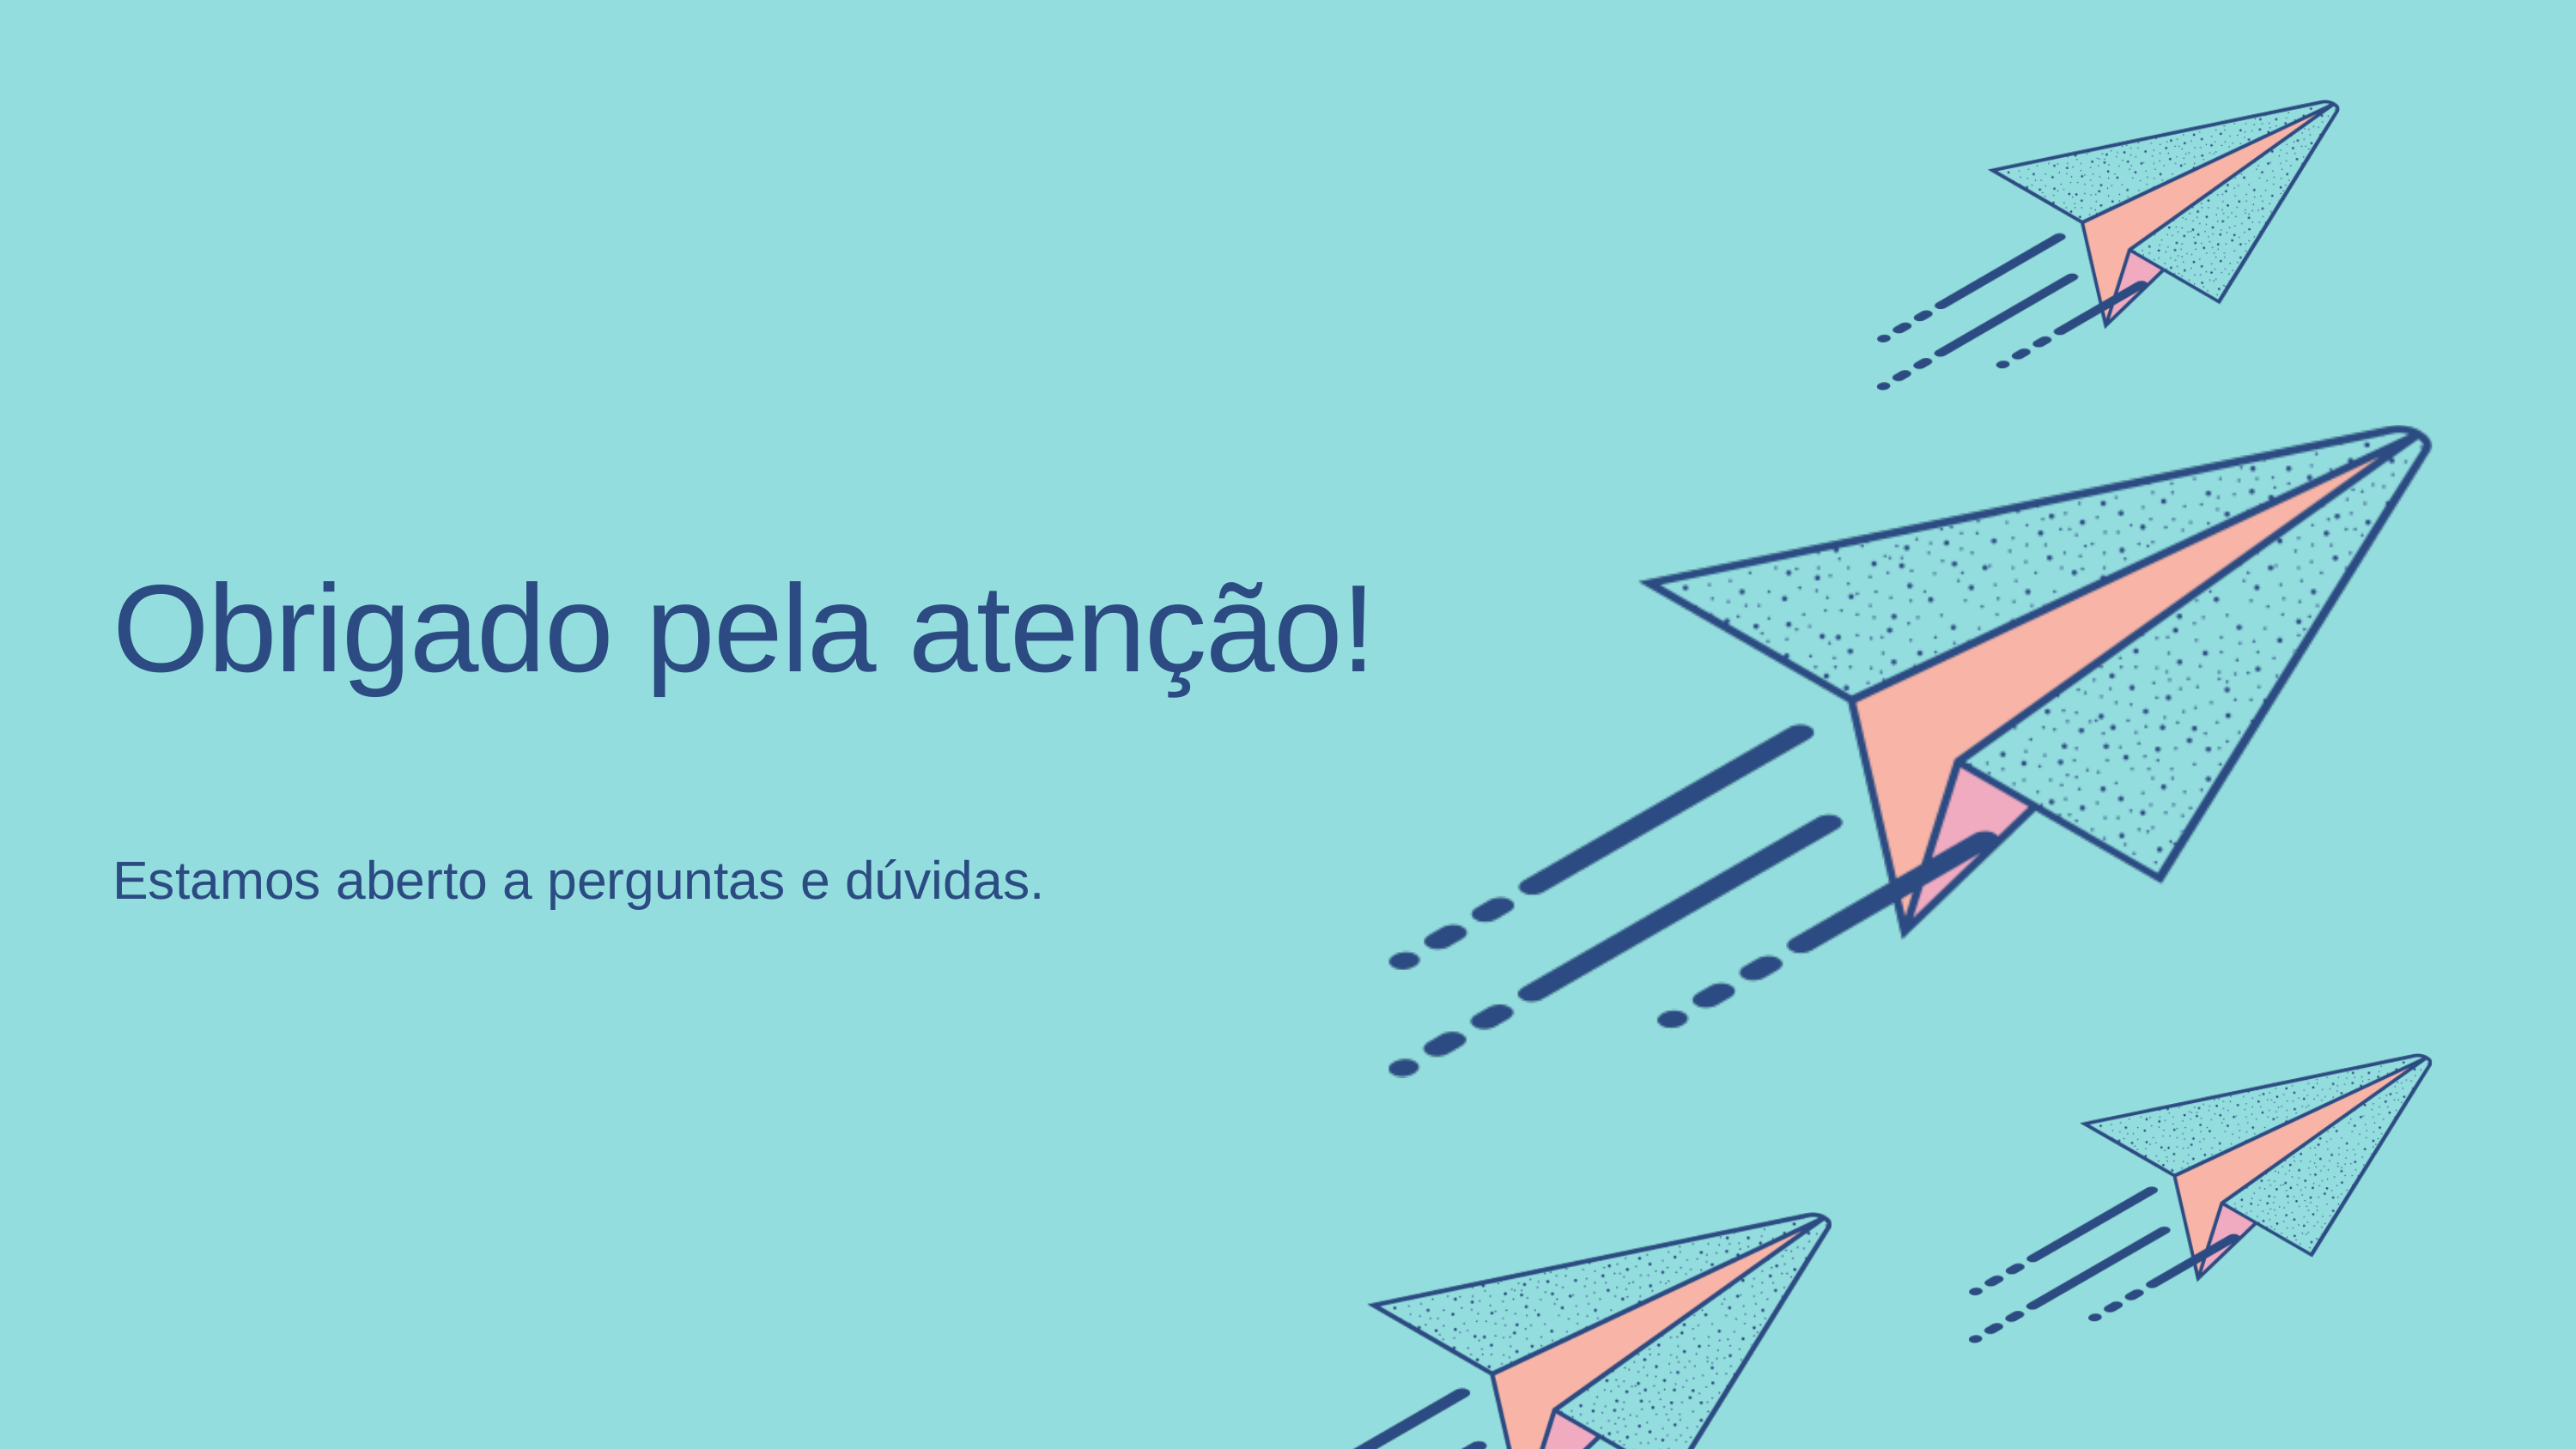

Obrigado pela atenção!
Estamos aberto a perguntas e dúvidas.